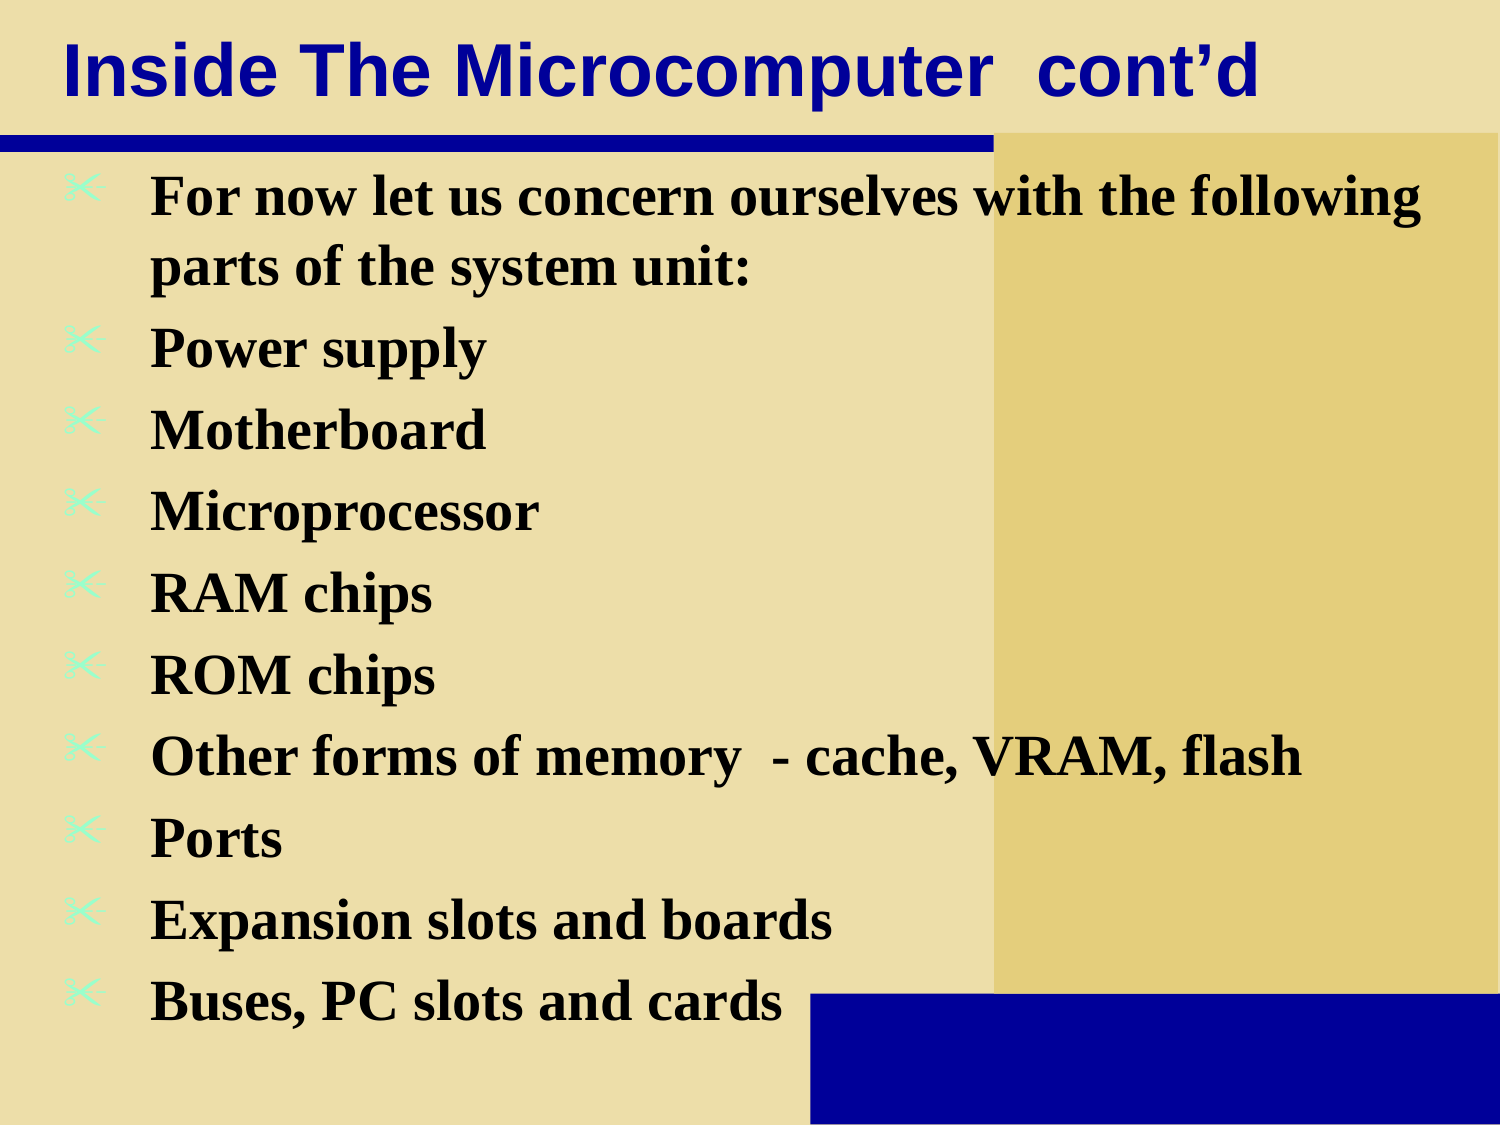

# Inside The Microcomputer  cont’d
For now let us concern ourselves with the following parts of the system unit:
Power supply
Motherboard
Microprocessor
RAM chips
ROM chips
Other forms of memory  - cache, VRAM, flash
Ports
Expansion slots and boards
Buses, PC slots and cards